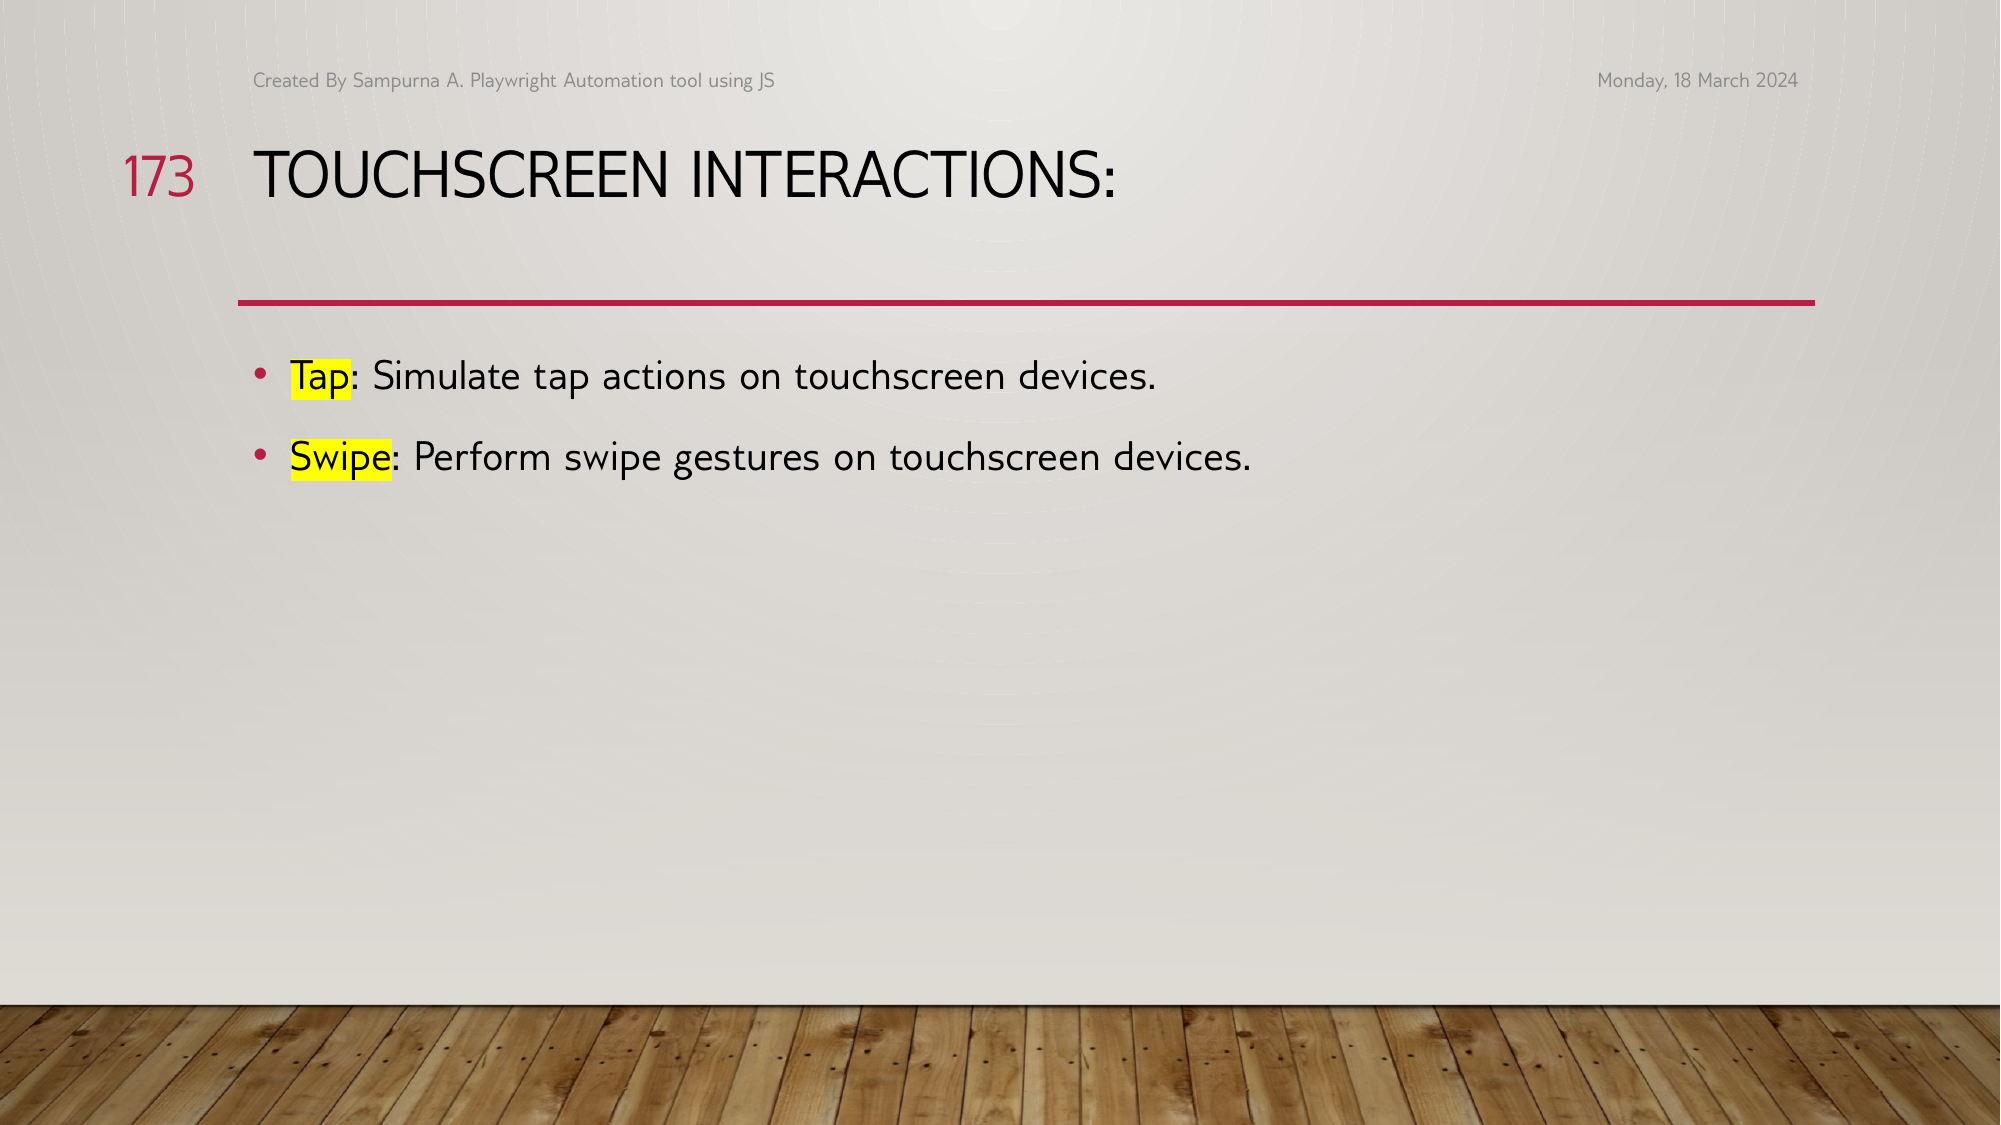

Created By Sampurna A. Playwright Automation tool using JS
Monday, 18 March 2024
173
# Touchscreen Interactions:
Tap: Simulate tap actions on touchscreen devices.
Swipe: Perform swipe gestures on touchscreen devices.